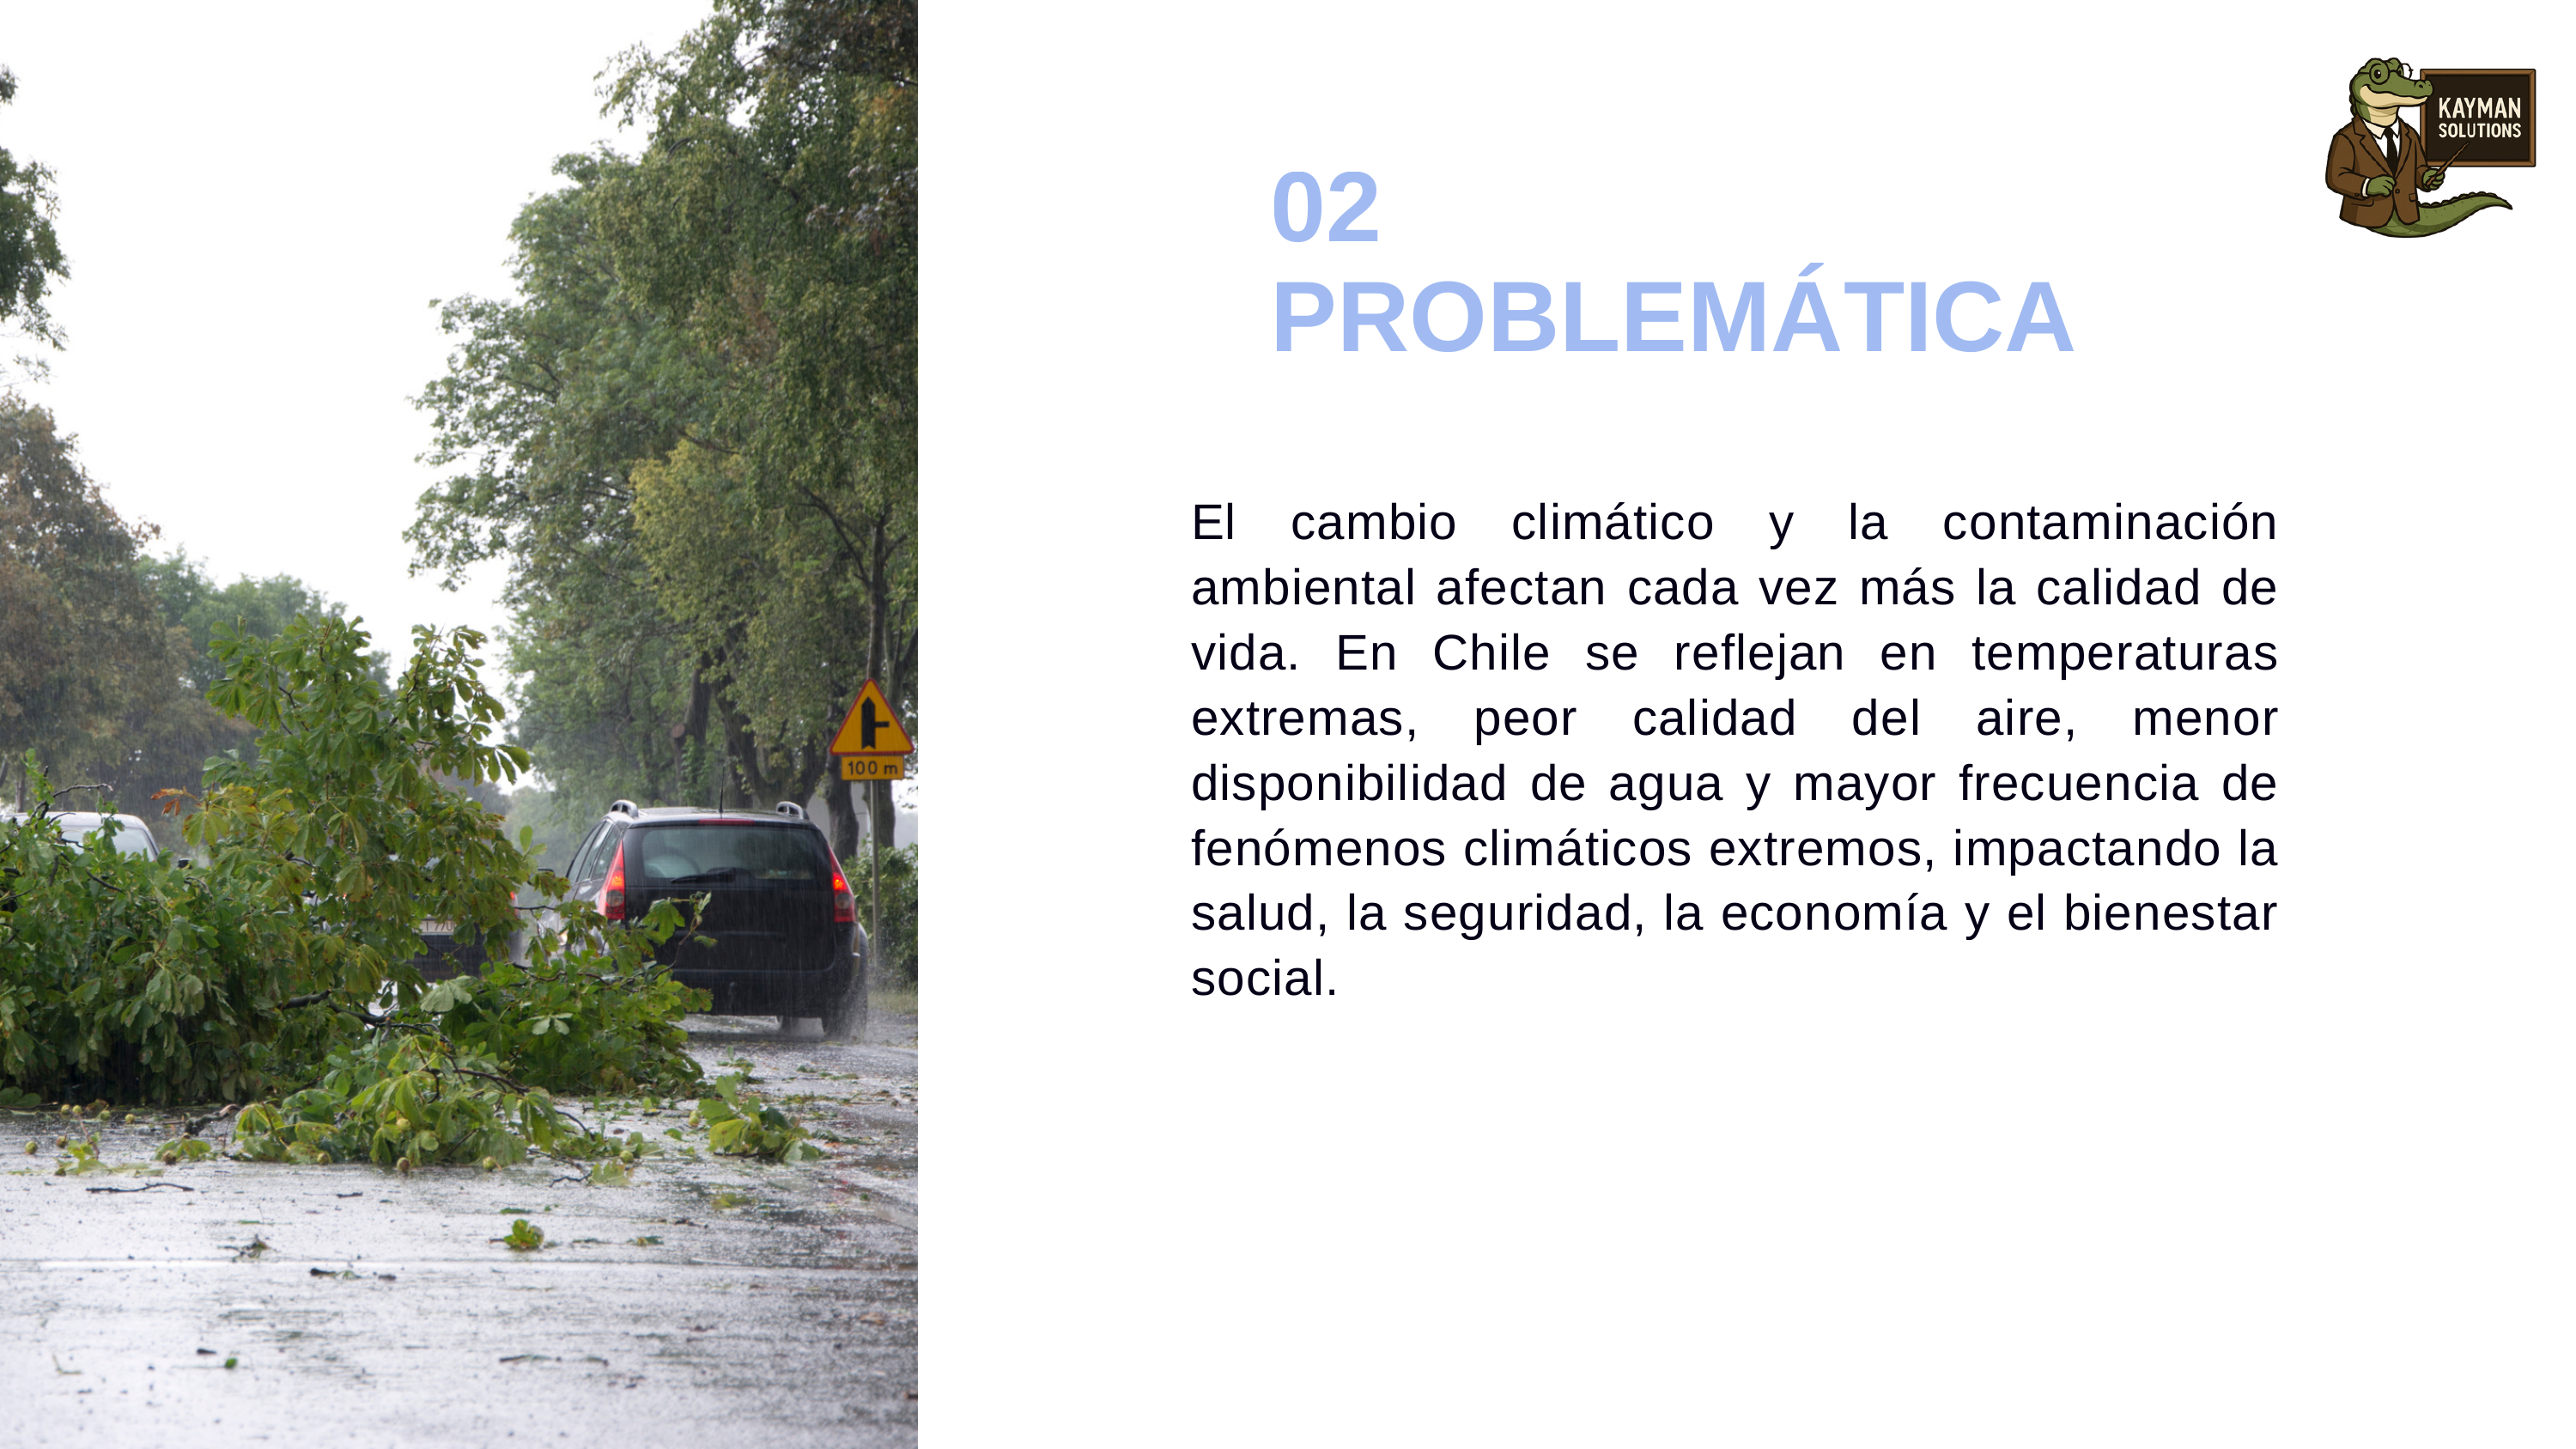

02 PROBLEMÁTICA
El cambio climático y la contaminación ambiental afectan cada vez más la calidad de vida. En Chile se reflejan en temperaturas extremas, peor calidad del aire, menor disponibilidad de agua y mayor frecuencia de fenómenos climáticos extremos, impactando la salud, la seguridad, la economía y el bienestar social.